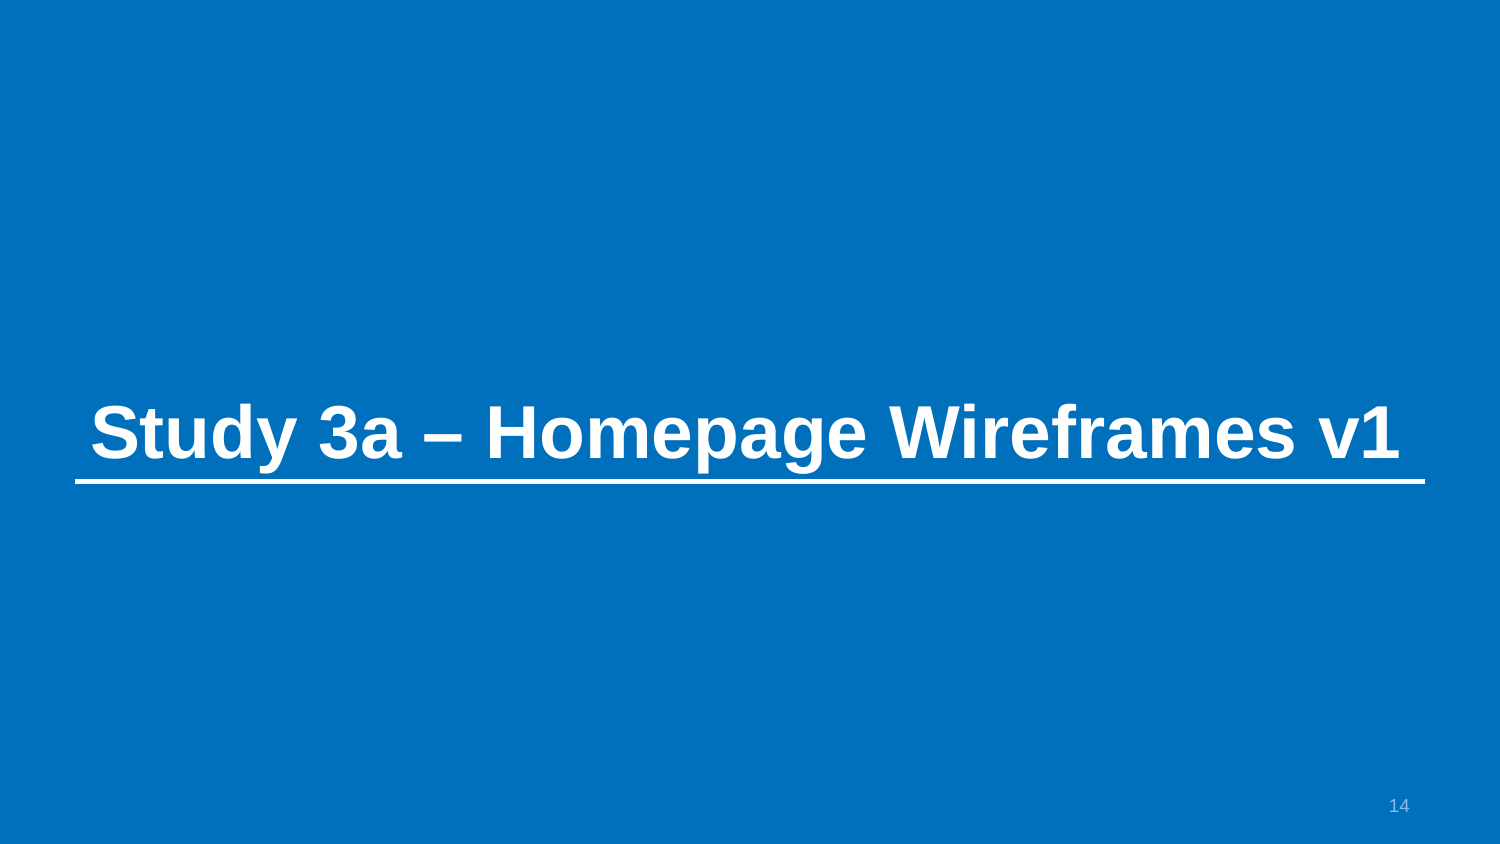

# Study 3a – Homepage Wireframes v1

14